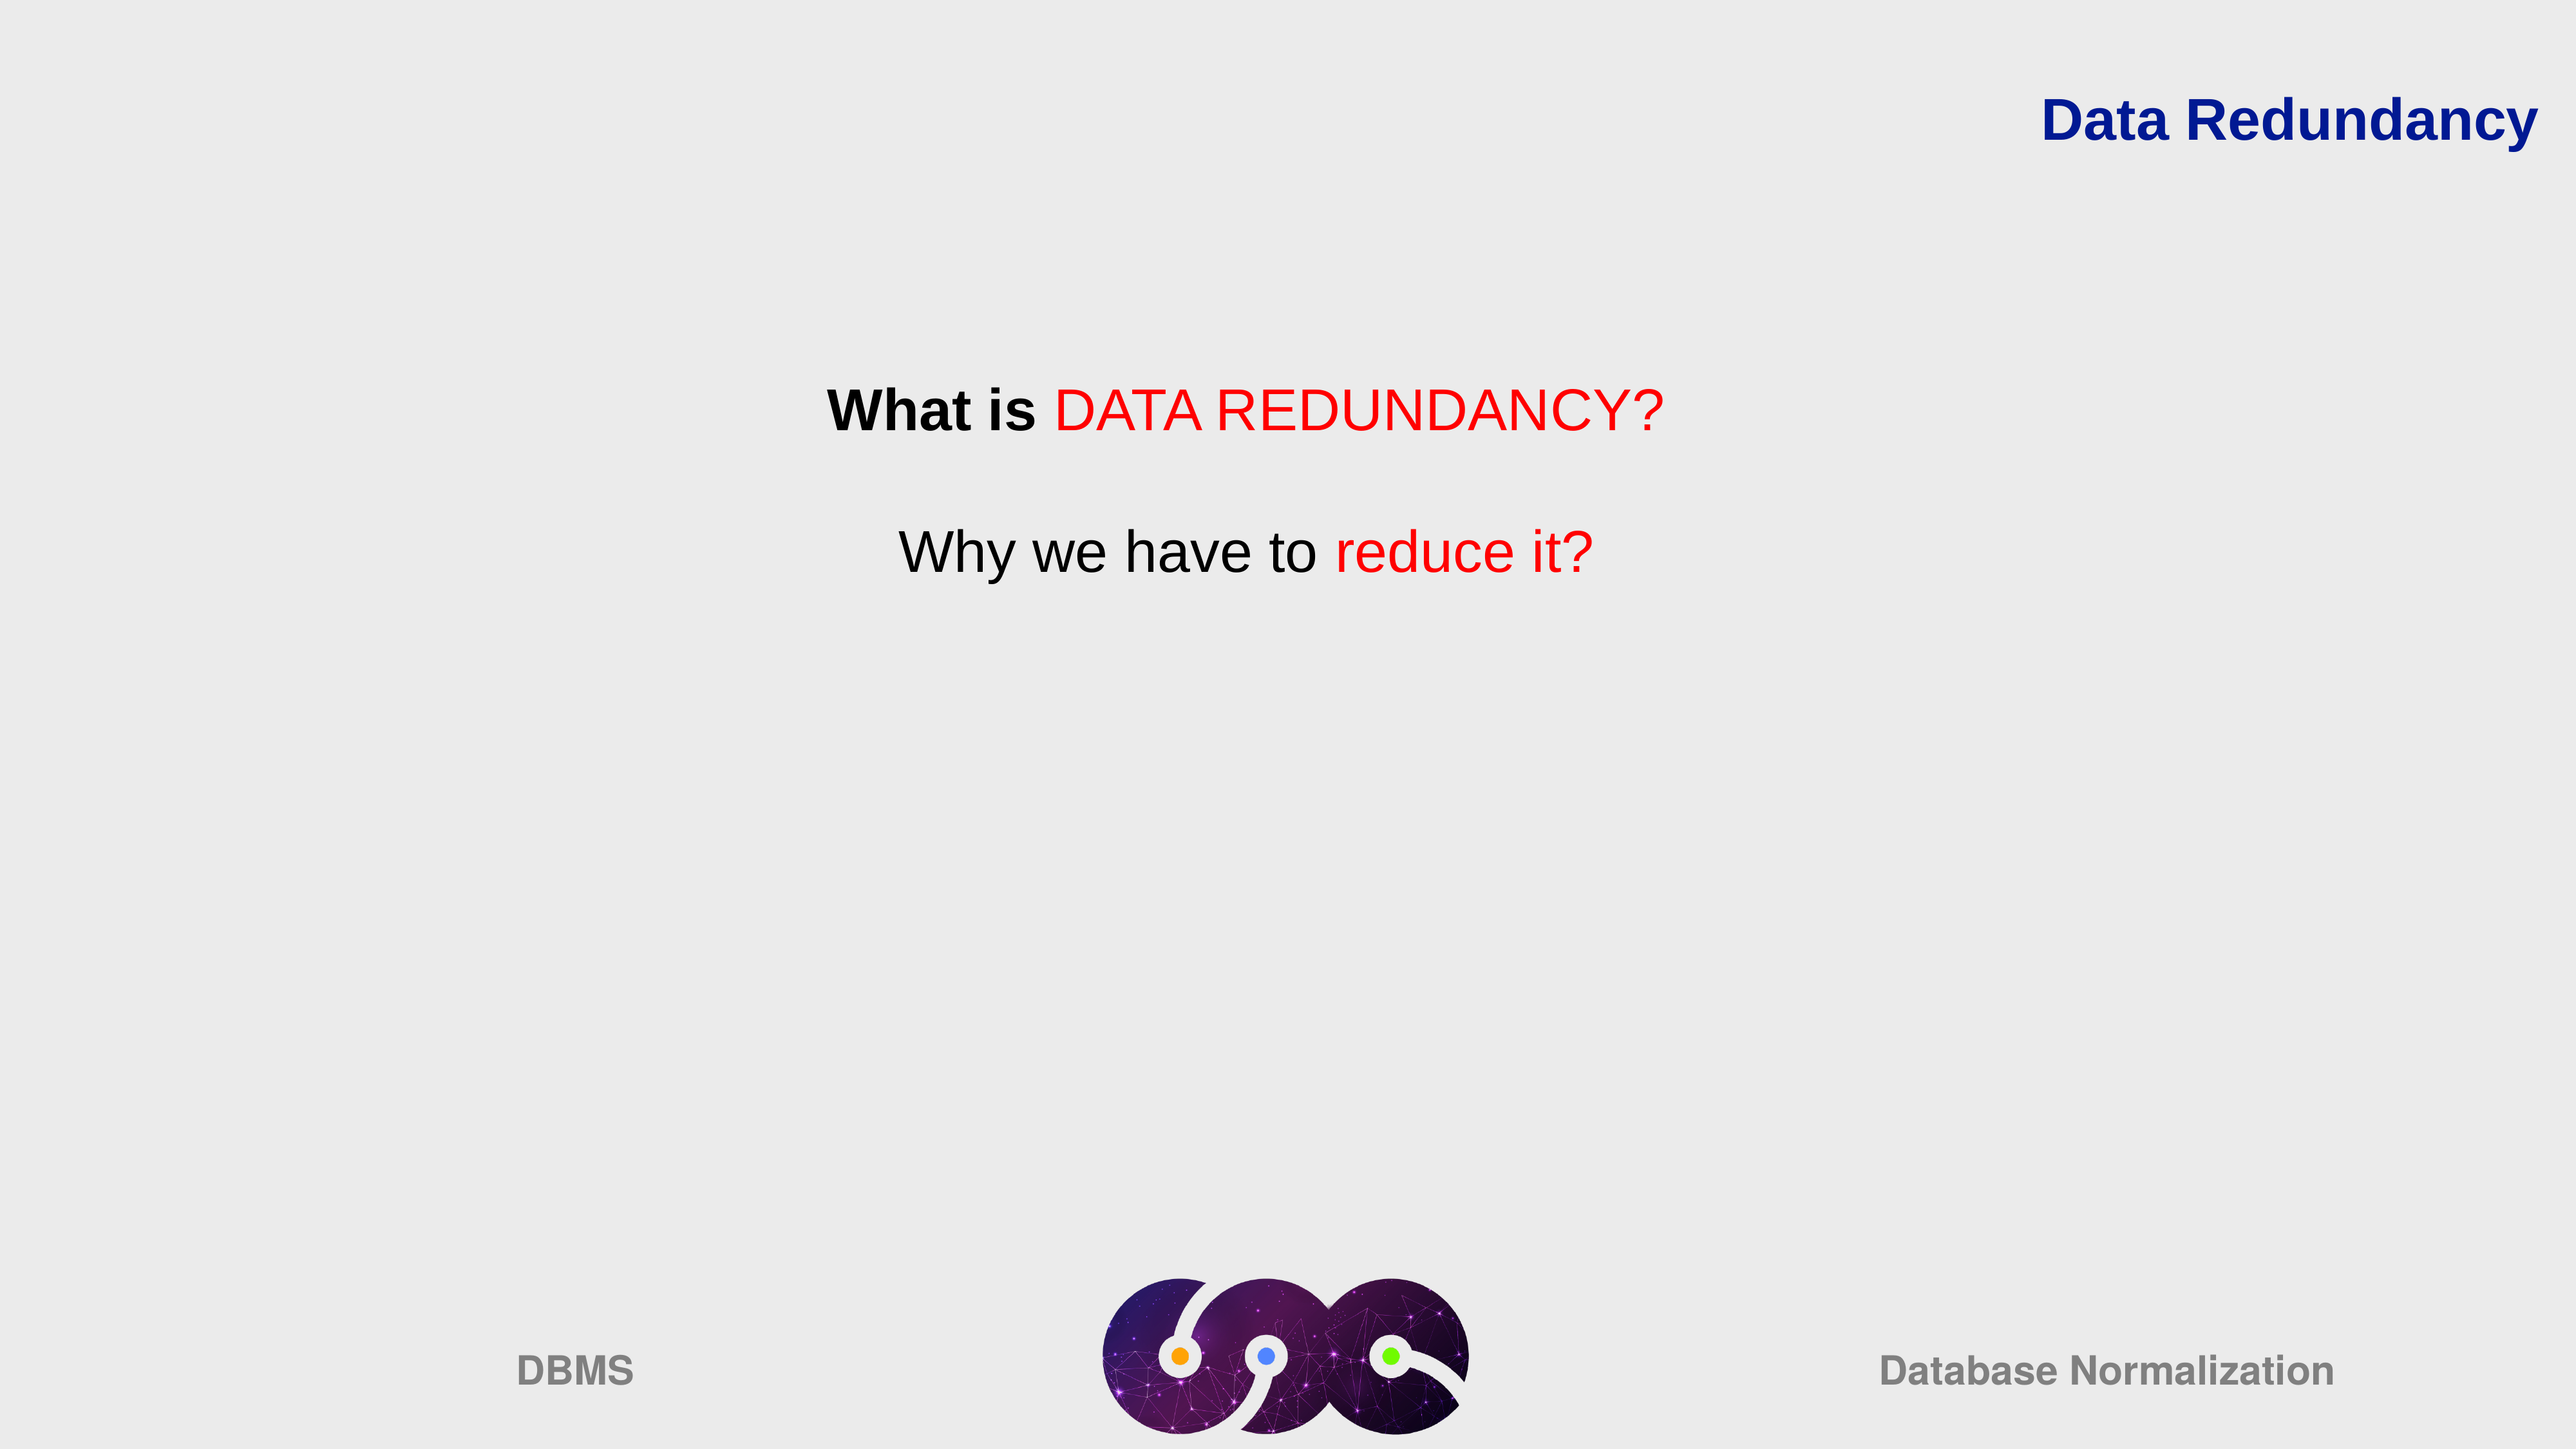

Data Redundancy

What is DATA REDUNDANCY?

Why we have to reduce it?